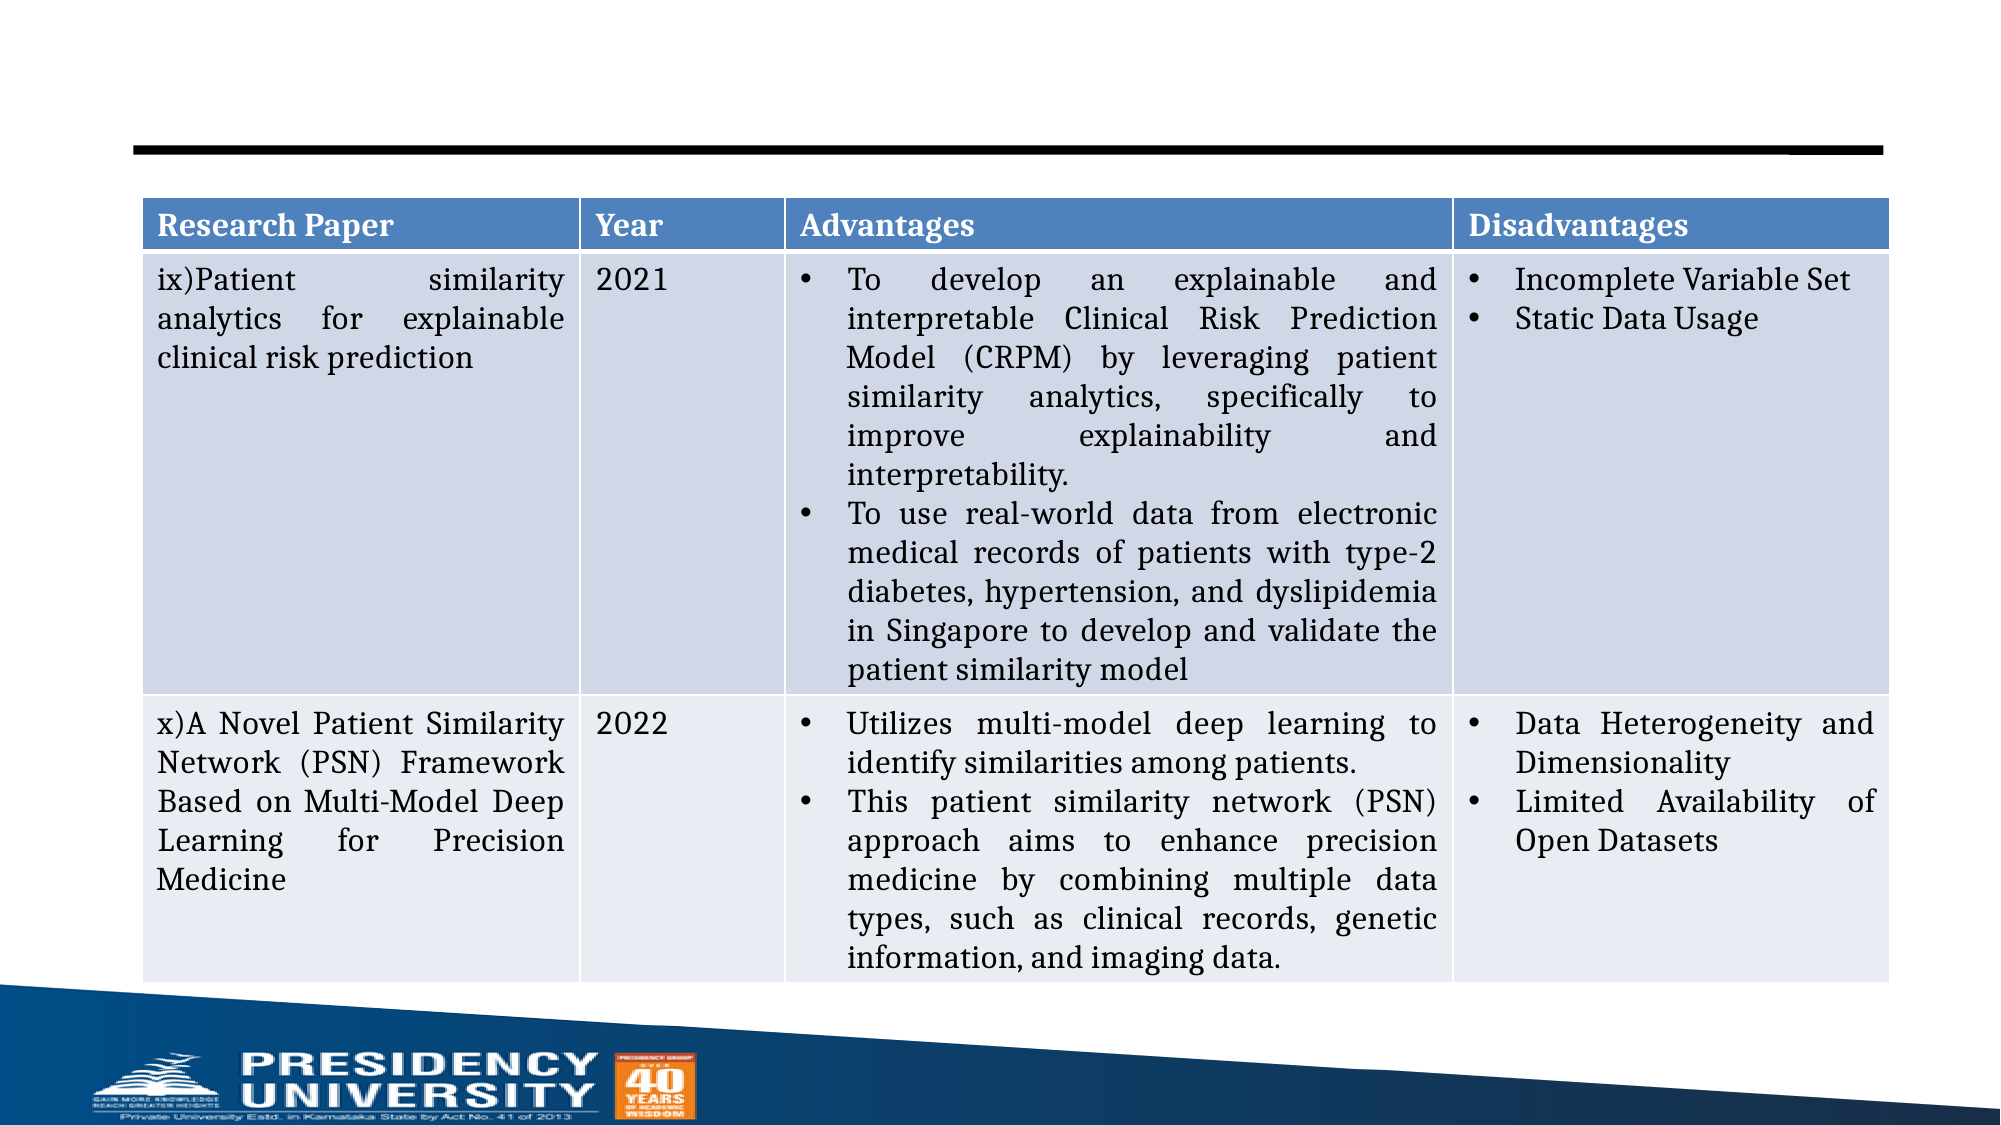

| Research Paper | Year | Advantages | Disadvantages |
| --- | --- | --- | --- |
| ix)Patient similarity analytics for explainable clinical risk prediction | 2021 | To develop an explainable and interpretable Clinical Risk Prediction Model (CRPM) by leveraging patient similarity analytics, specifically to improve explainability and interpretability. To use real-world data from electronic medical records of patients with type-2 diabetes, hypertension, and dyslipidemia in Singapore to develop and validate the patient similarity model​ | Incomplete Variable Set Static Data Usage |
| x)A Novel Patient Similarity Network (PSN) Framework Based on Multi-Model Deep Learning for Precision Medicine | 2022 | Utilizes multi-model deep learning to identify similarities among patients. This patient similarity network (PSN) approach aims to enhance precision medicine by combining multiple data types, such as clinical records, genetic information, and imaging data. | Data Heterogeneity and Dimensionality Limited Availability of Open Datasets |